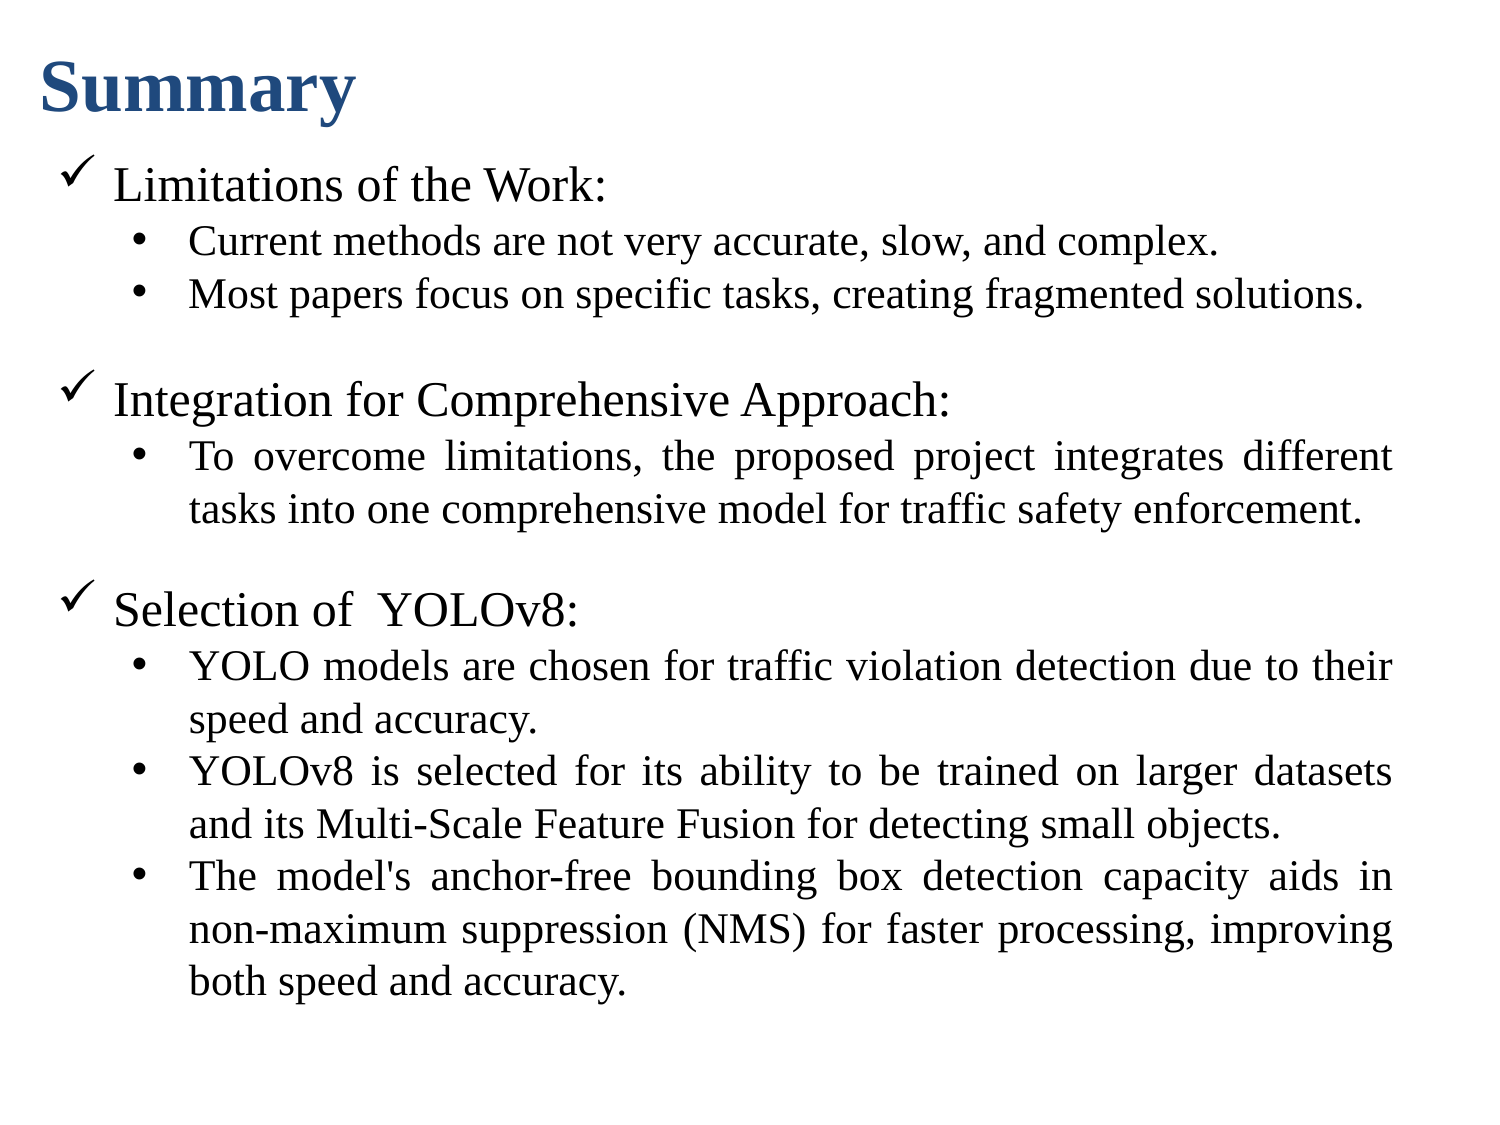

Summary
Limitations of the Work:
Current methods are not very accurate, slow, and complex.
Most papers focus on specific tasks, creating fragmented solutions.

Integration for Comprehensive Approach:
To overcome limitations, the proposed project integrates different tasks into one comprehensive model for traffic safety enforcement.

Selection of  YOLOv8:
YOLO models are chosen for traffic violation detection due to their speed and accuracy.
YOLOv8 is selected for its ability to be trained on larger datasets and its Multi-Scale Feature Fusion for detecting small objects.
The model's anchor-free bounding box detection capacity aids in non-maximum suppression (NMS) for faster processing, improving both speed and accuracy.